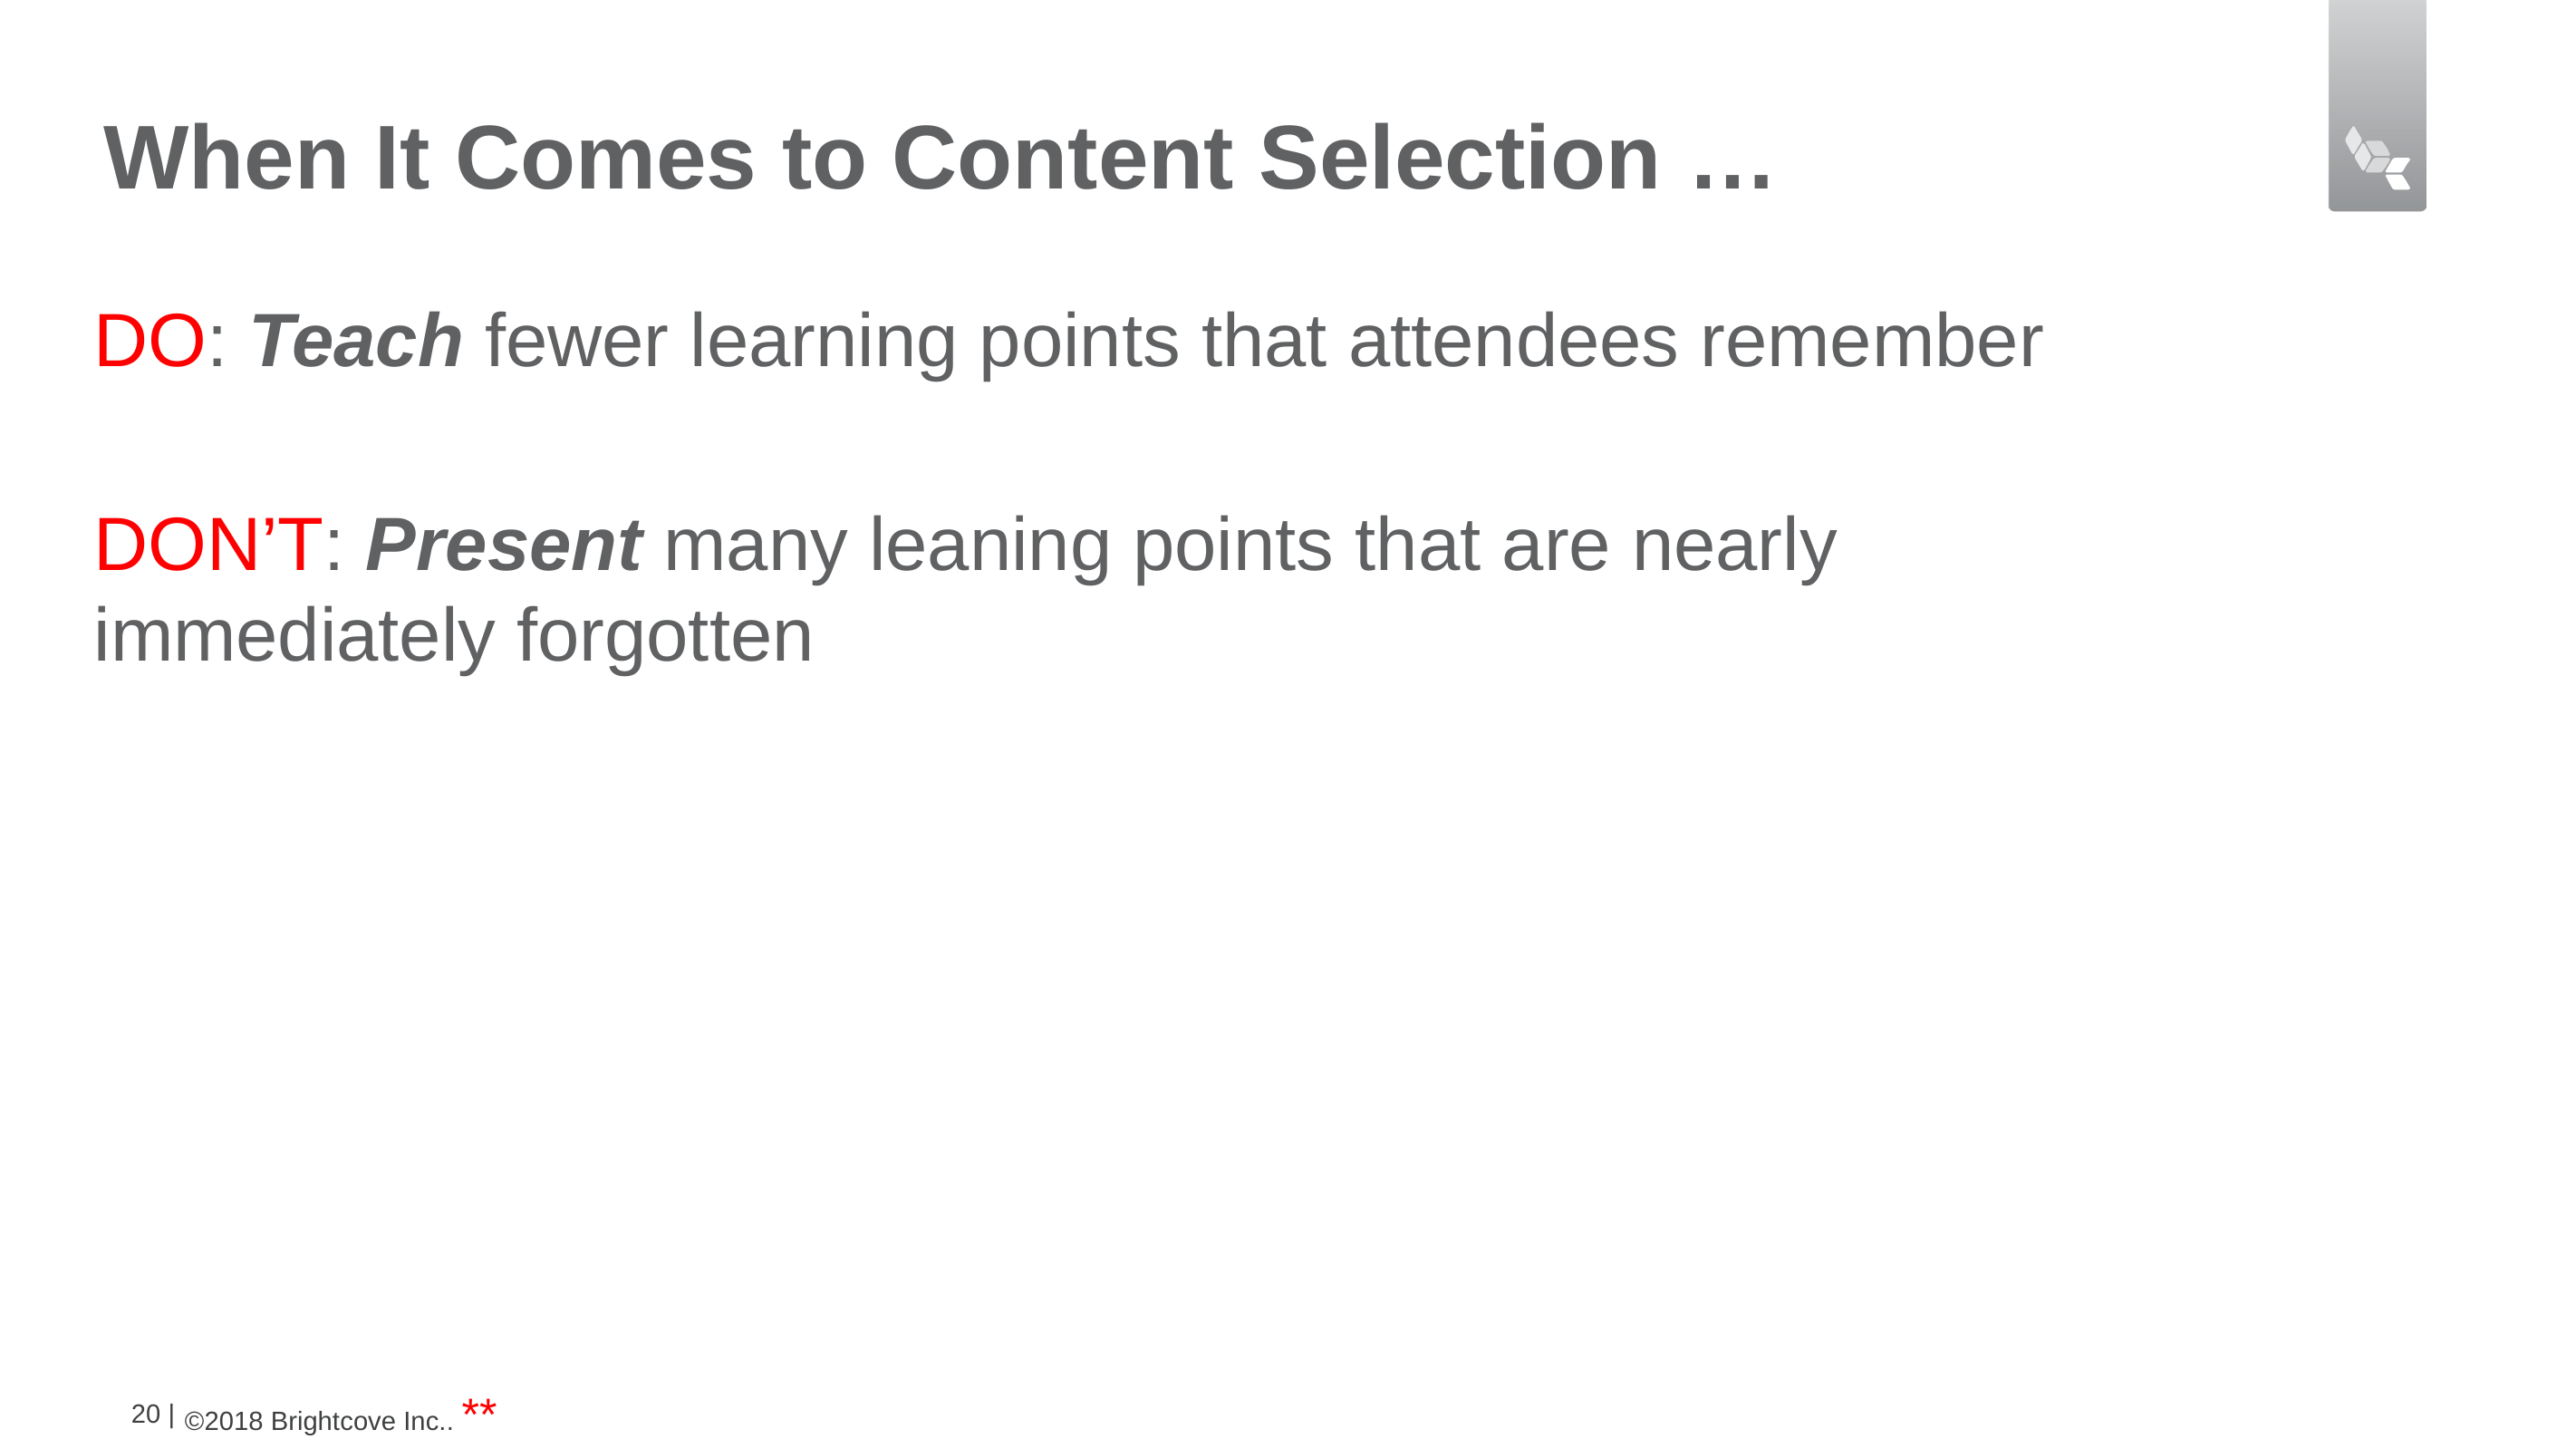

# When It Comes to Content Selection …
DO: Teach fewer learning points that attendees remember

DON’T: Present many leaning points that are nearly immediately forgotten

20 |
©2018 Brightcove Inc.. **